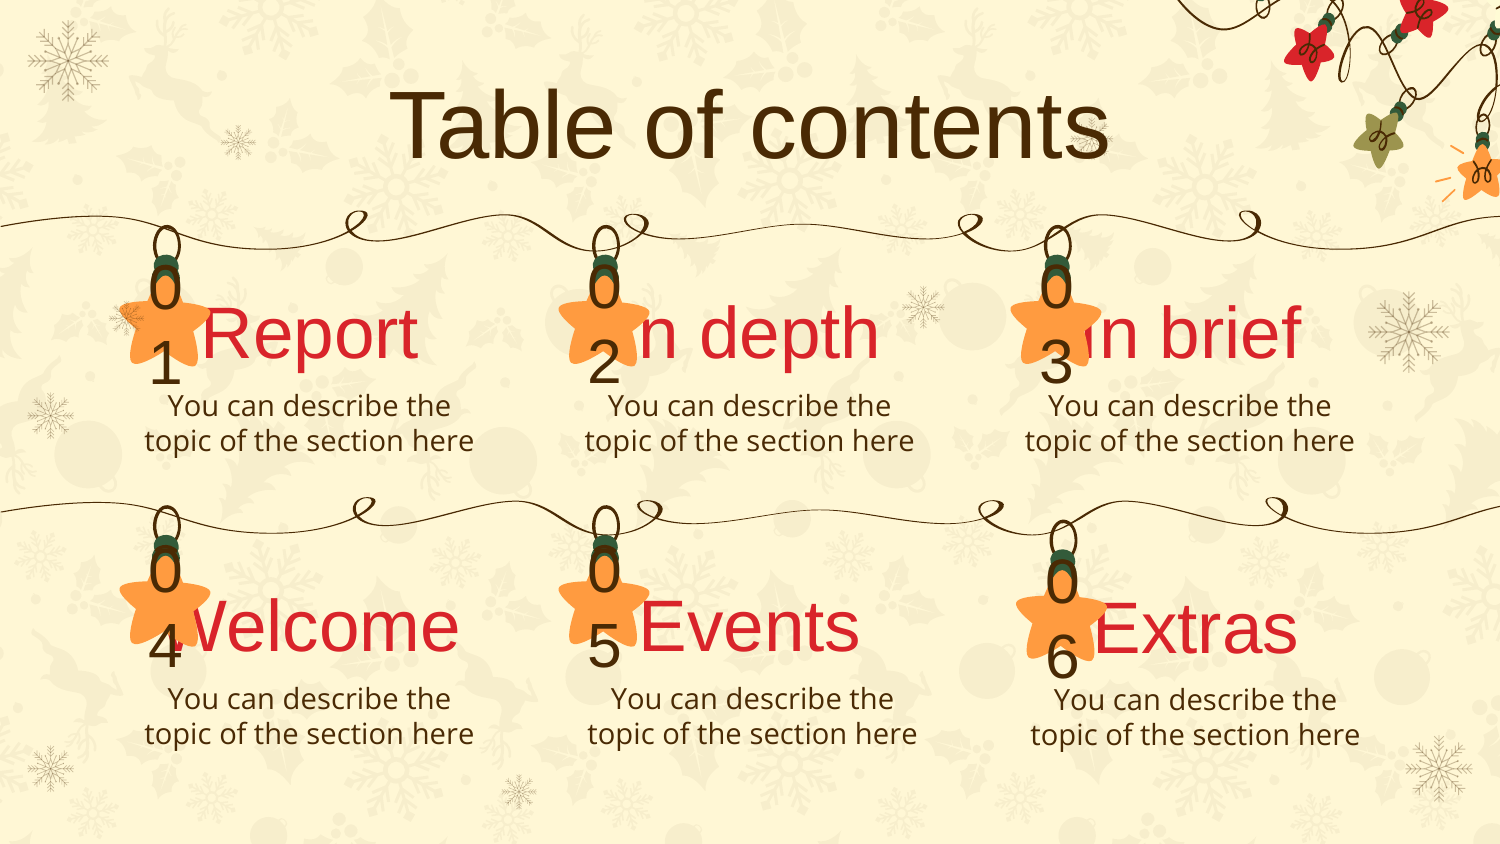

Table of contents

# Report
In depth
In brief
02
03
01

You can describe the topic of the section here
You can describe the topic of the section here
You can describe the topic of the section here

Welcome
Events
Extras
04
05
06
You can describe the topic of the section here
You can describe the topic of the section here
You can describe the topic of the section here